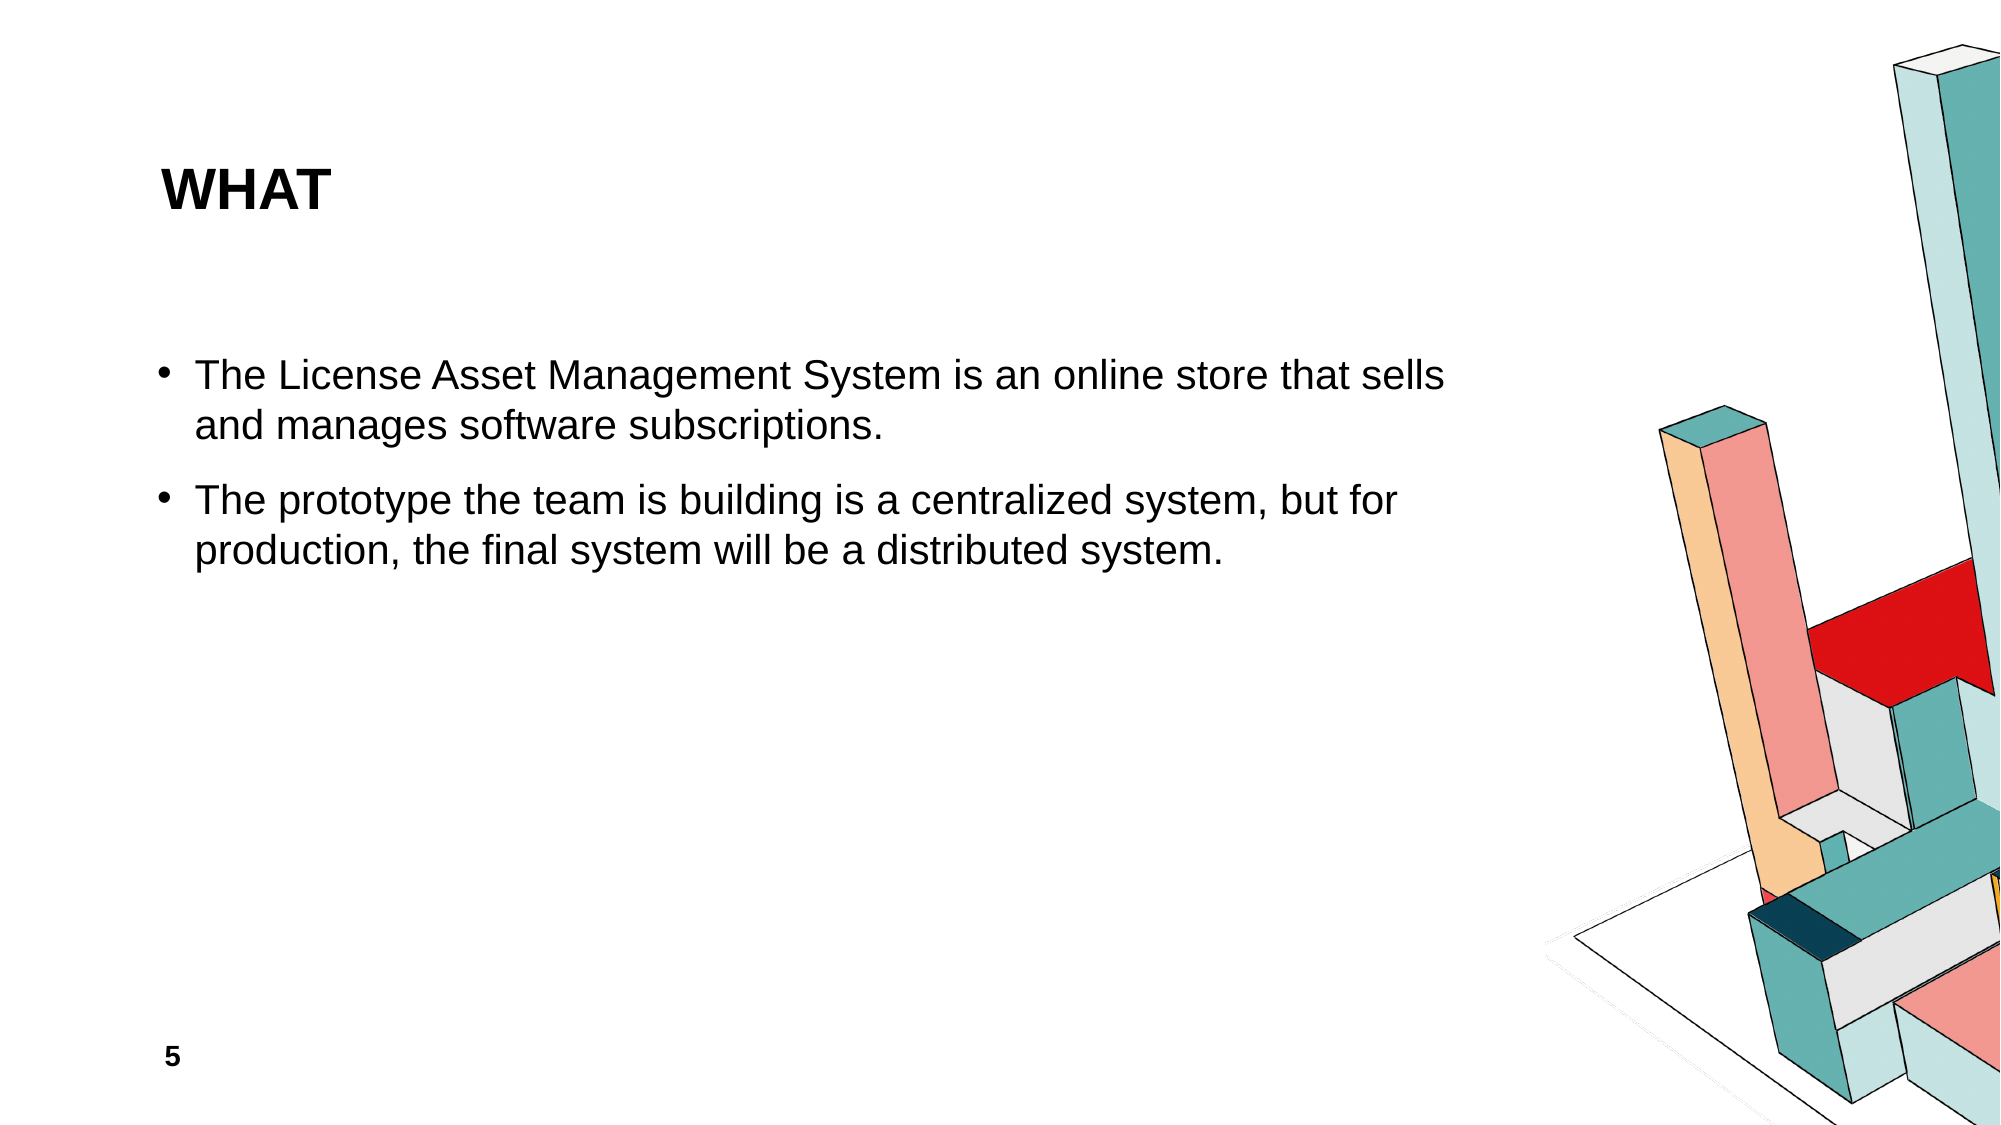

# What
The License Asset Management System is an online store that sells and manages software subscriptions.
The prototype the team is building is a centralized system, but for production, the final system will be a distributed system.

5